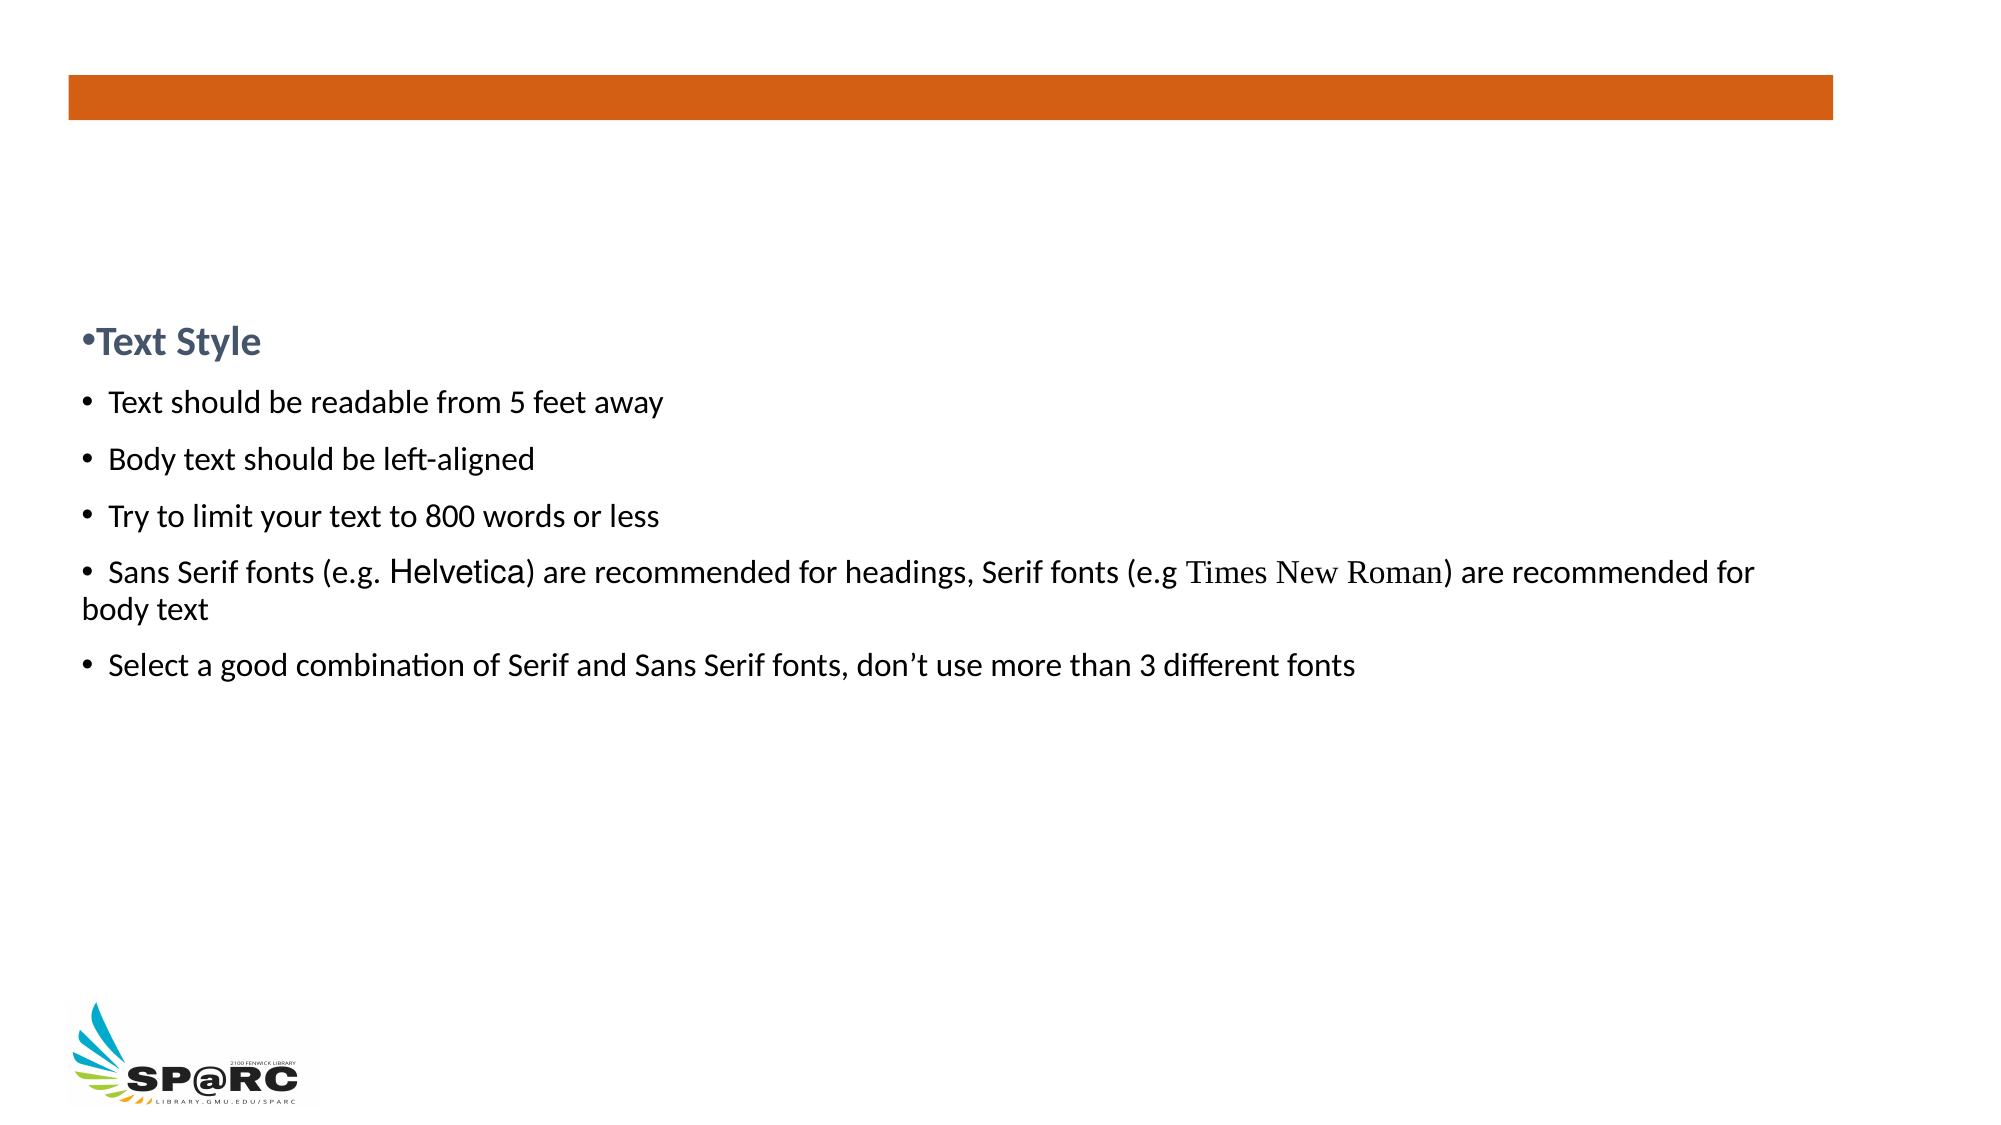

Text Style
  Text should be readable from 5 feet away
  Body text should be left-aligned
  Try to limit your text to 800 words or less
  Sans Serif fonts (e.g. Helvetica) are recommended for headings, Serif fonts (e.g Times New Roman) are recommended for body text
  Select a good combination of Serif and Sans Serif fonts, don’t use more than 3 different fonts